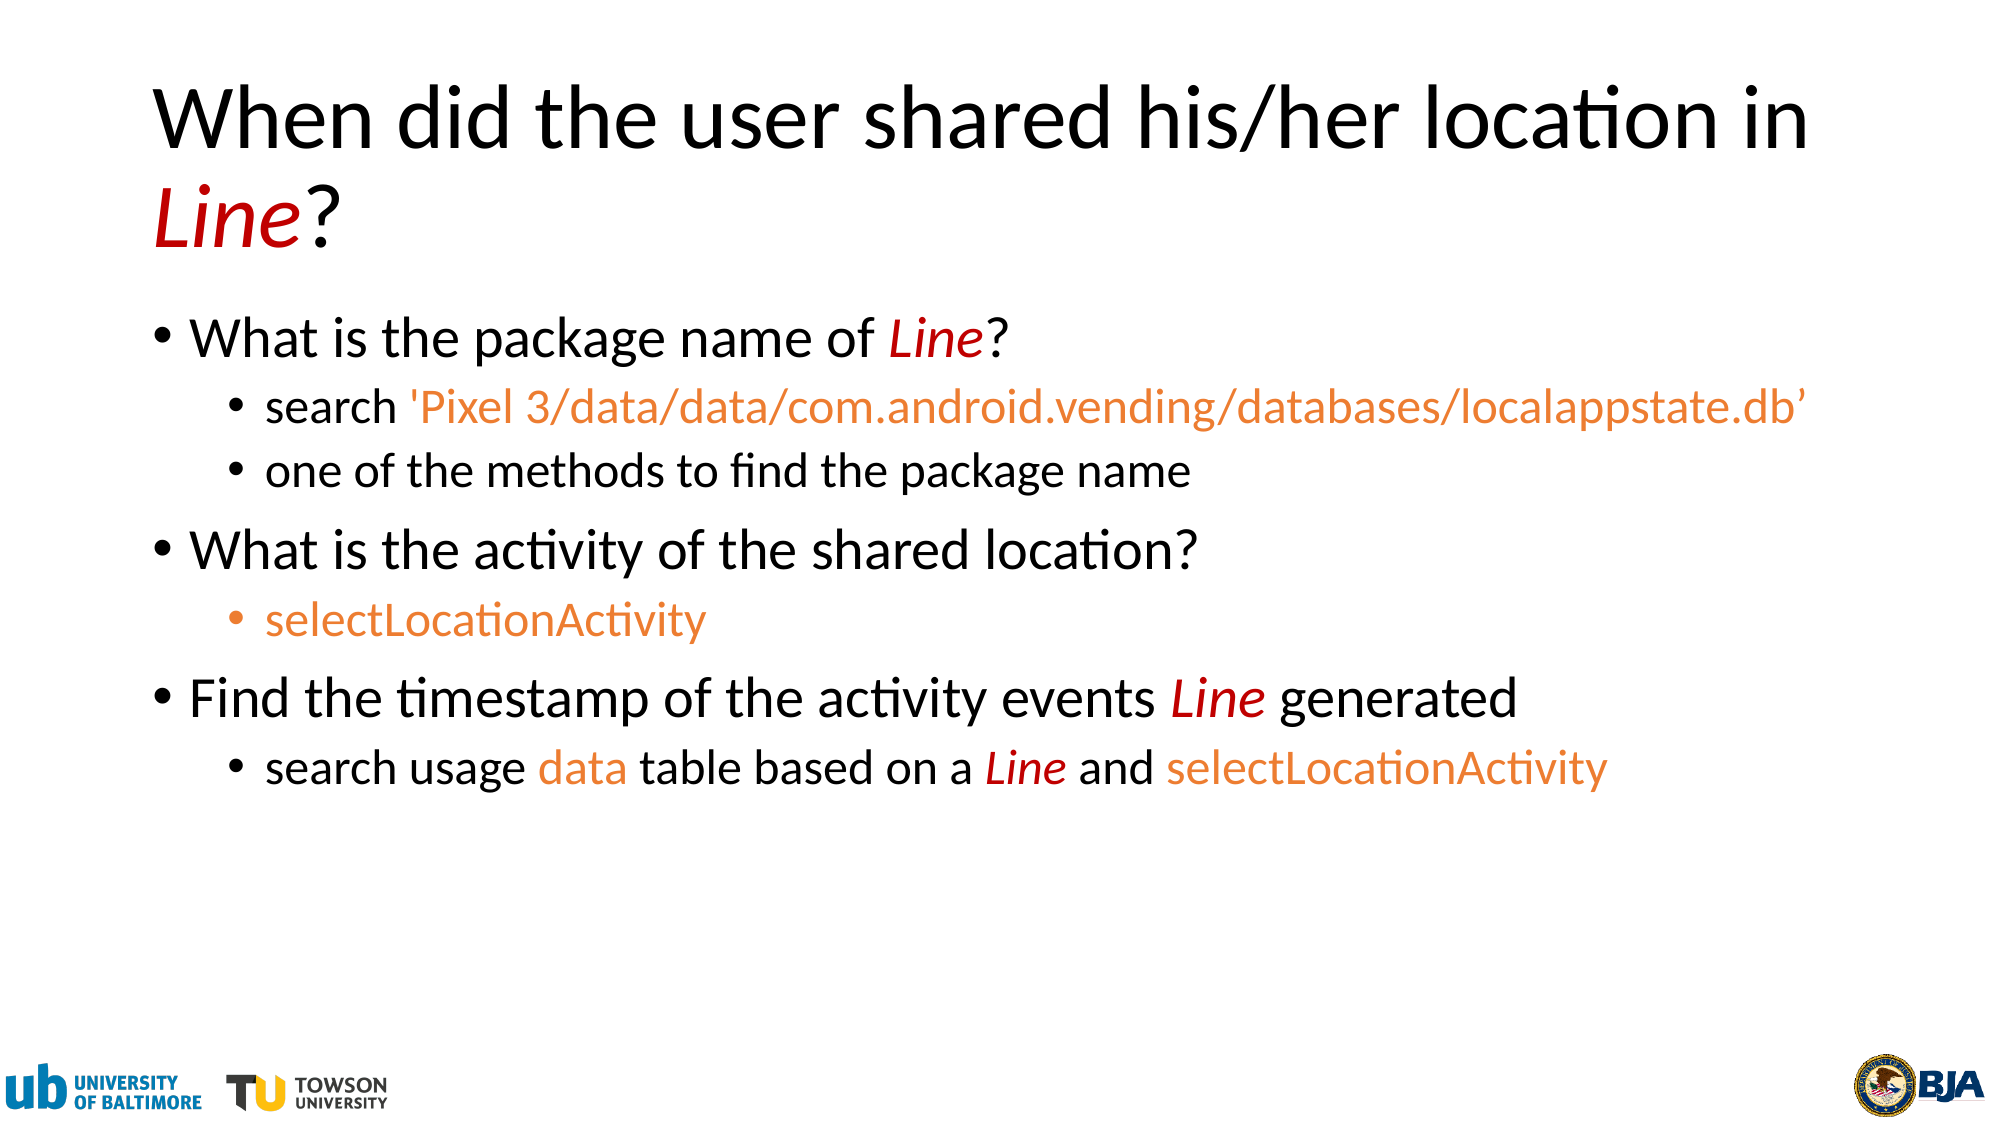

# When did the user shared his/her location in Line?
What is the package name of Line?
search 'Pixel 3/data/data/com.android.vending/databases/localappstate.db’
one of the methods to find the package name
What is the activity of the shared location?
selectLocationActivity
Find the timestamp of the activity events Line generated
search usage data table based on a Line and selectLocationActivity